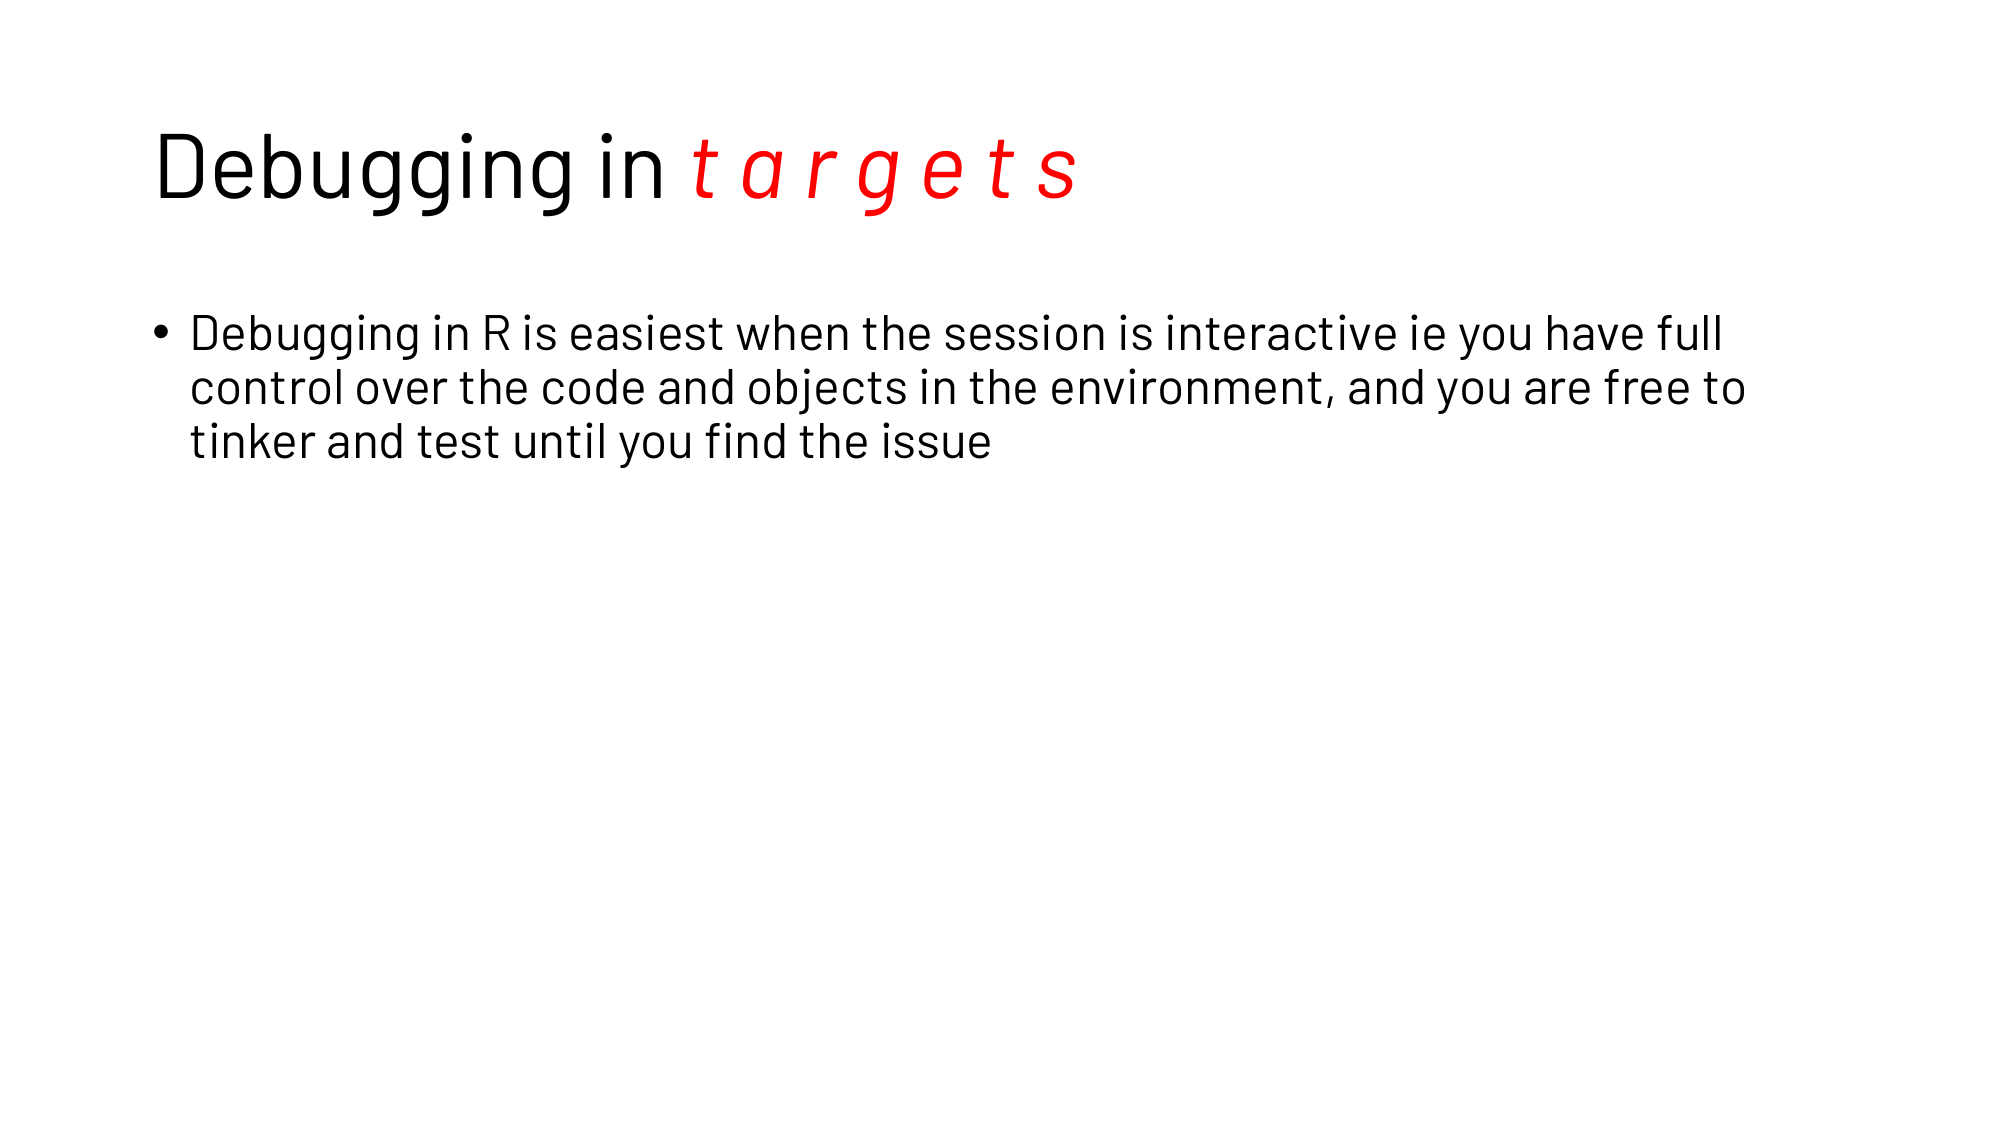

# Debugging in t a r g e t s
Debugging in R is easiest when the session is interactive ie you have full control over the code and objects in the environment, and you are free to tinker and test until you find the issue